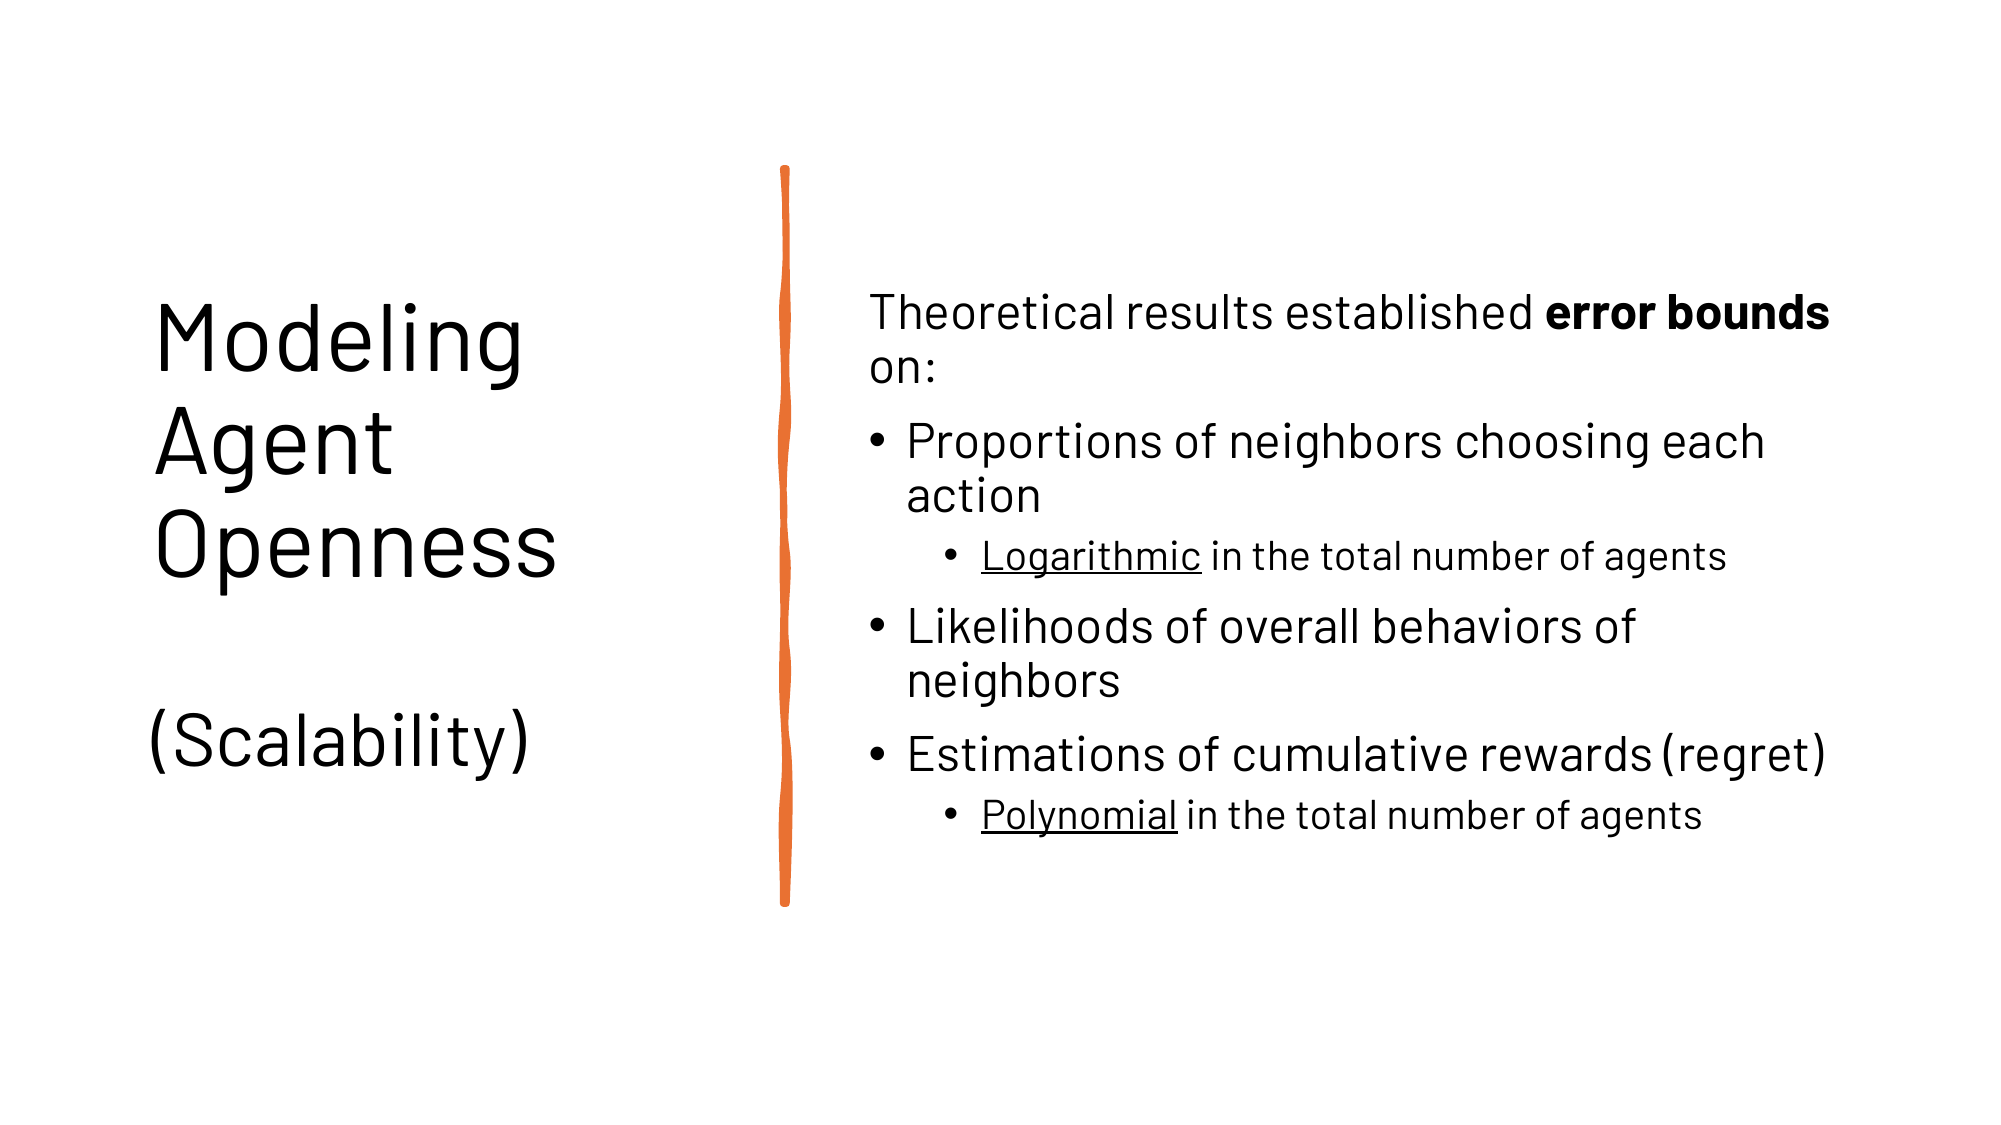

# Modeling Agent Openness (Scalability)
Theoretical results established error bounds on:
Proportions of neighbors choosing each action
Logarithmic in the total number of agents
Likelihoods of overall behaviors of neighbors
Estimations of cumulative rewards (regret)
Polynomial in the total number of agents